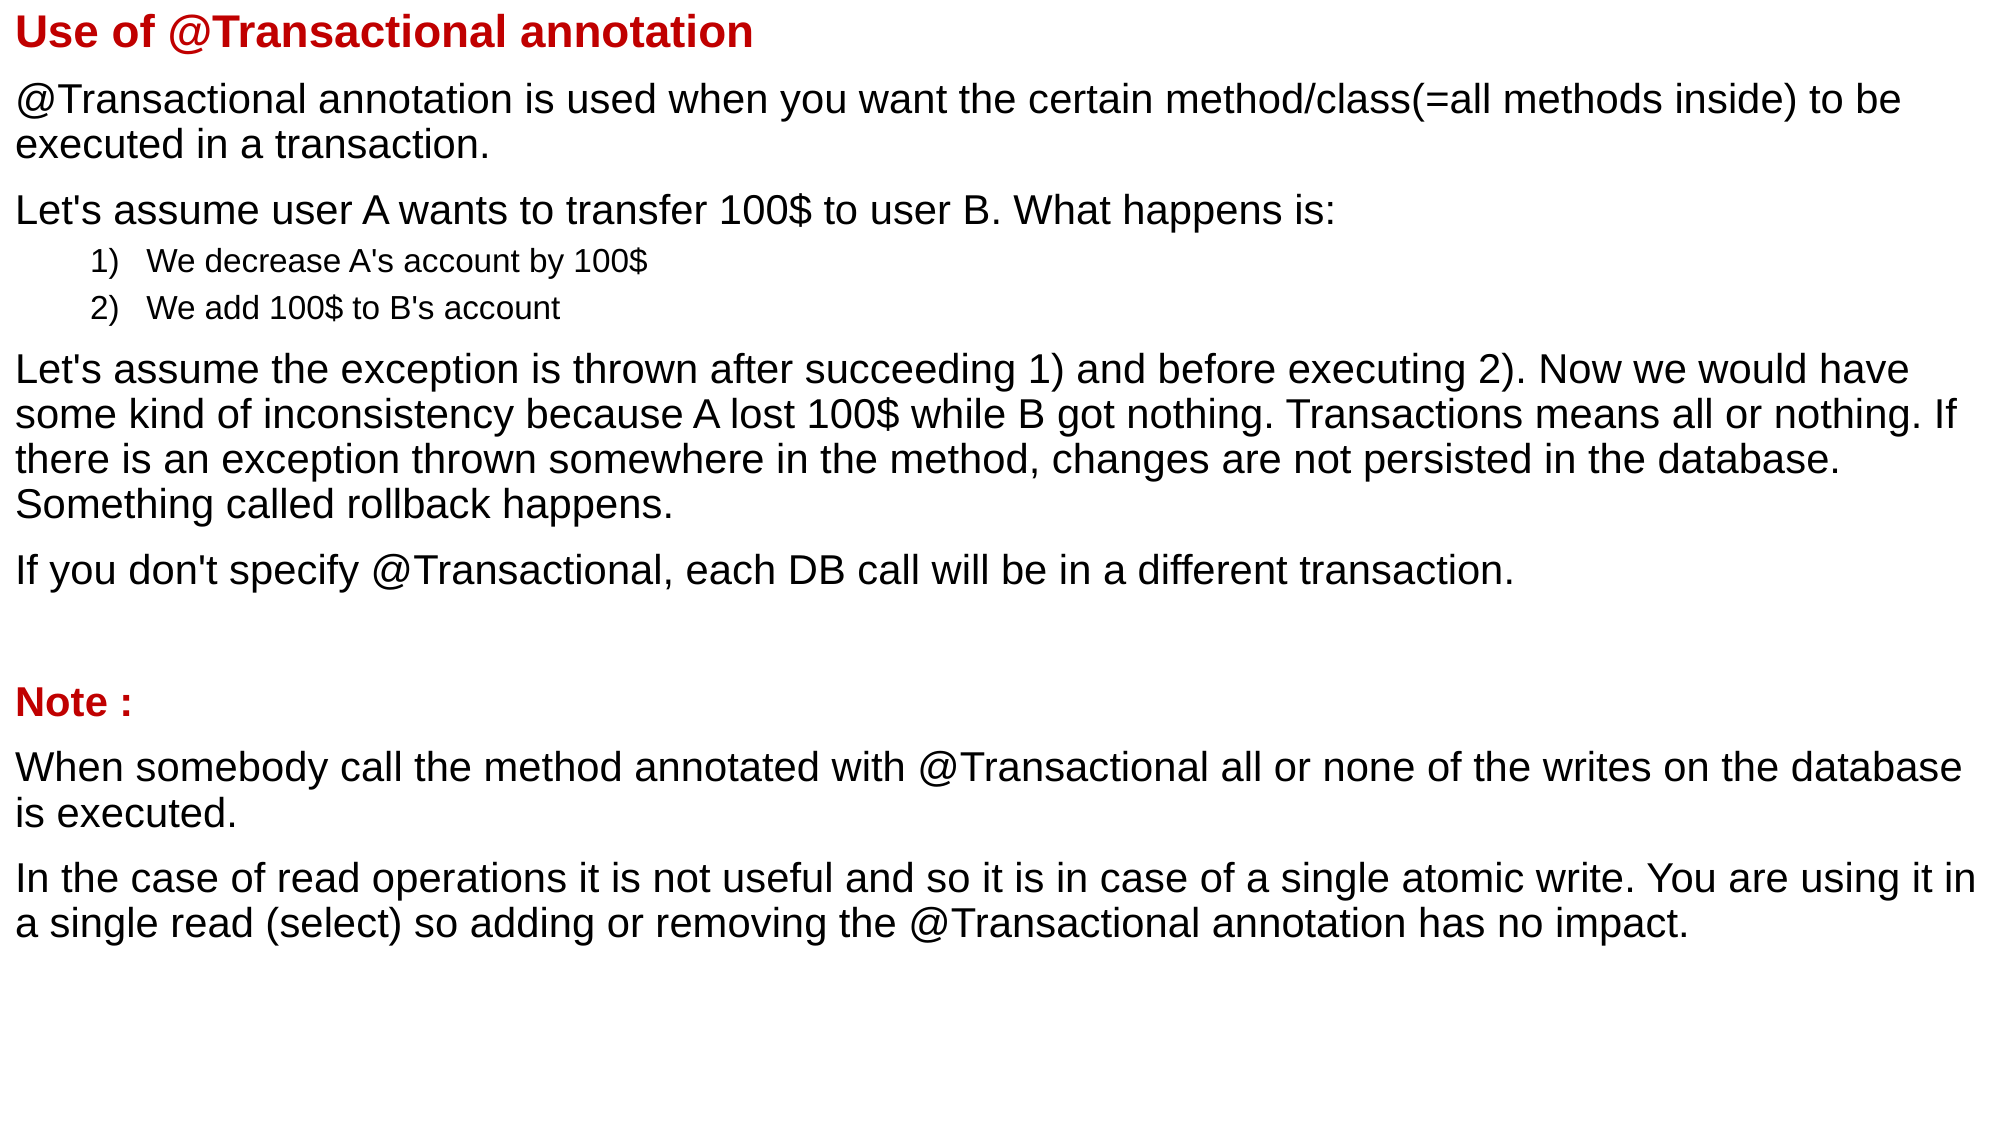

Use of @Transactional annotation
@Transactional annotation is used when you want the certain method/class(=all methods inside) to be executed in a transaction.
Let's assume user A wants to transfer 100$ to user B. What happens is:
We decrease A's account by 100$
We add 100$ to B's account
Let's assume the exception is thrown after succeeding 1) and before executing 2). Now we would have some kind of inconsistency because A lost 100$ while B got nothing. Transactions means all or nothing. If there is an exception thrown somewhere in the method, changes are not persisted in the database. Something called rollback happens.
If you don't specify @Transactional, each DB call will be in a different transaction.

Note :
When somebody call the method annotated with @Transactional all or none of the writes on the database is executed.
In the case of read operations it is not useful and so it is in case of a single atomic write. You are using it in a single read (select) so adding or removing the @Transactional annotation has no impact.